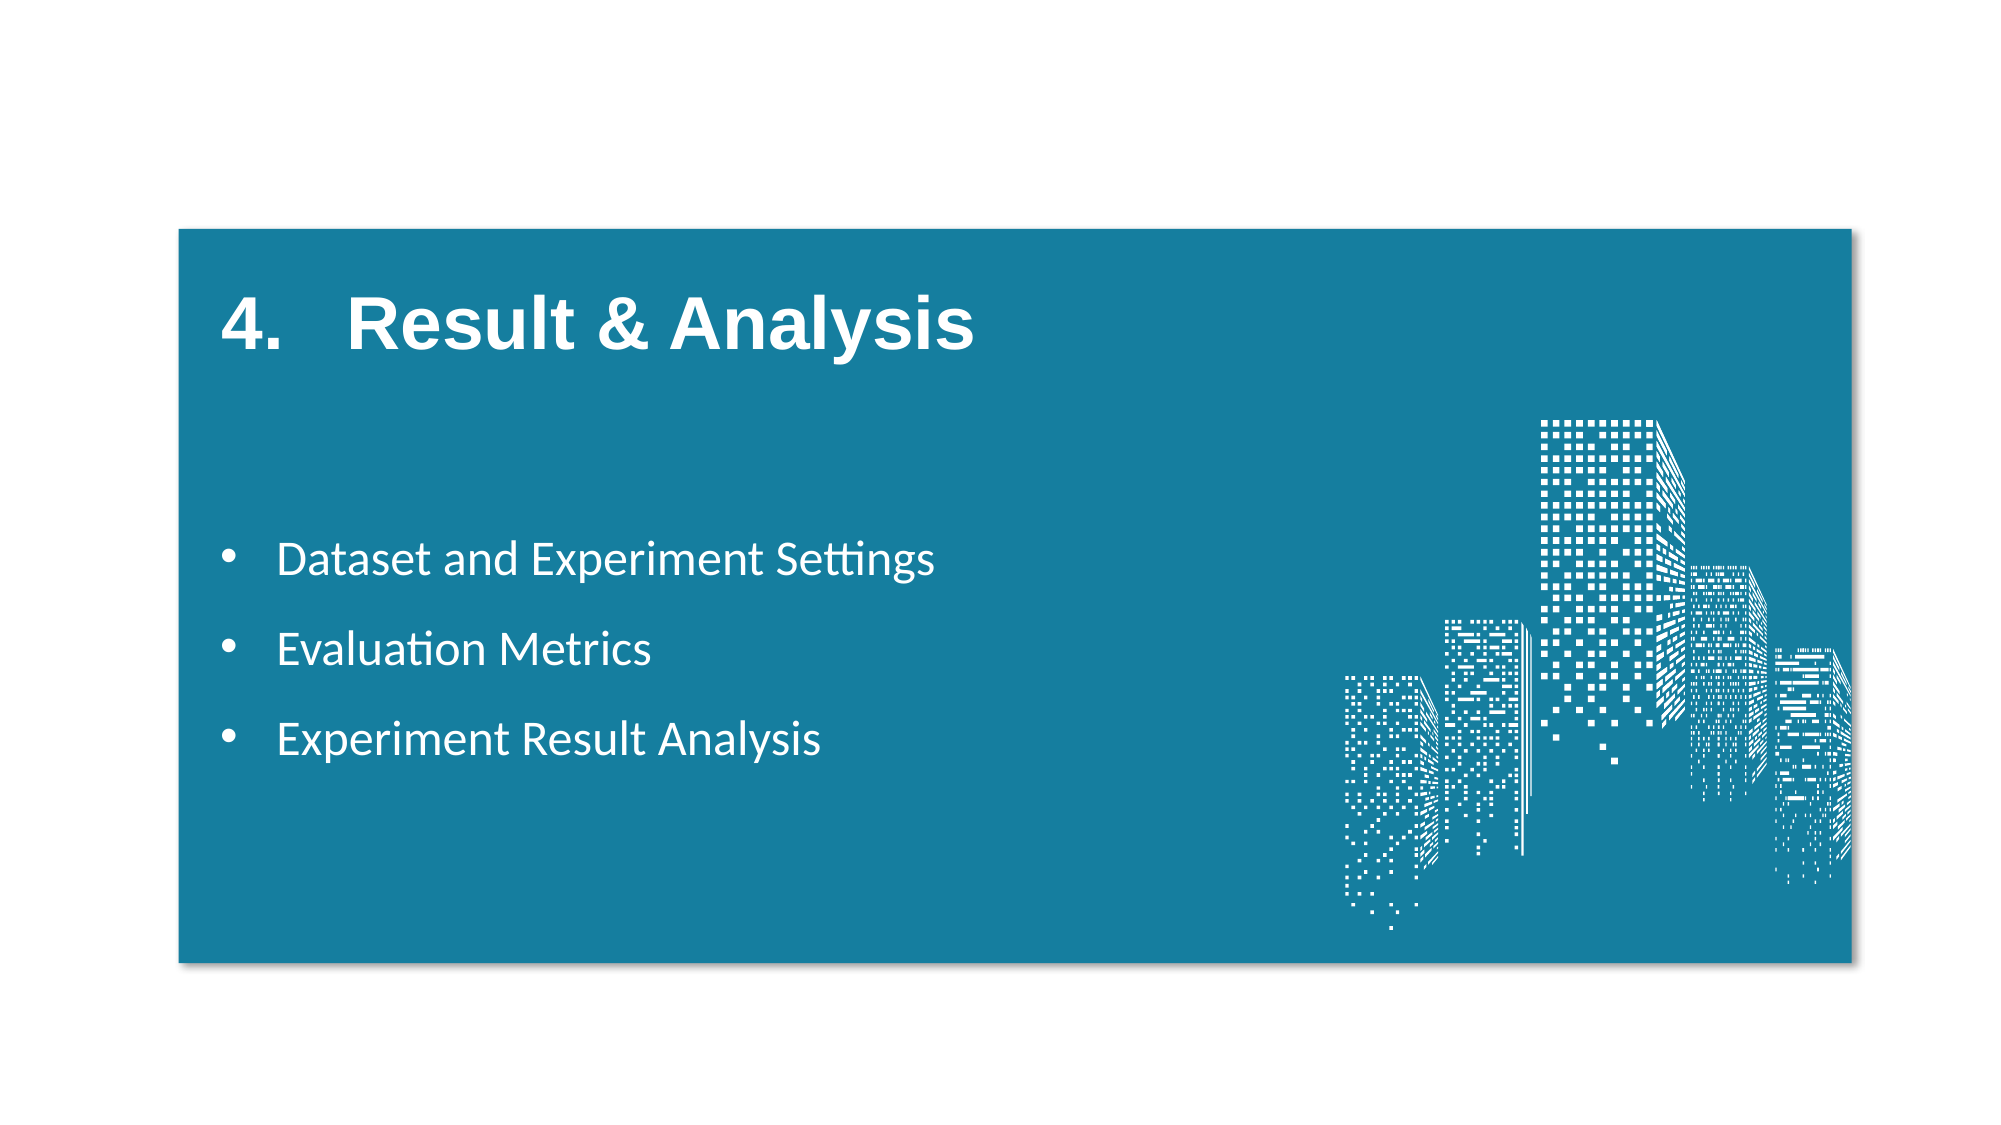

4.   Result & Analysis

Dataset and Experiment Settings
Evaluation Metrics
Experiment Result Analysis